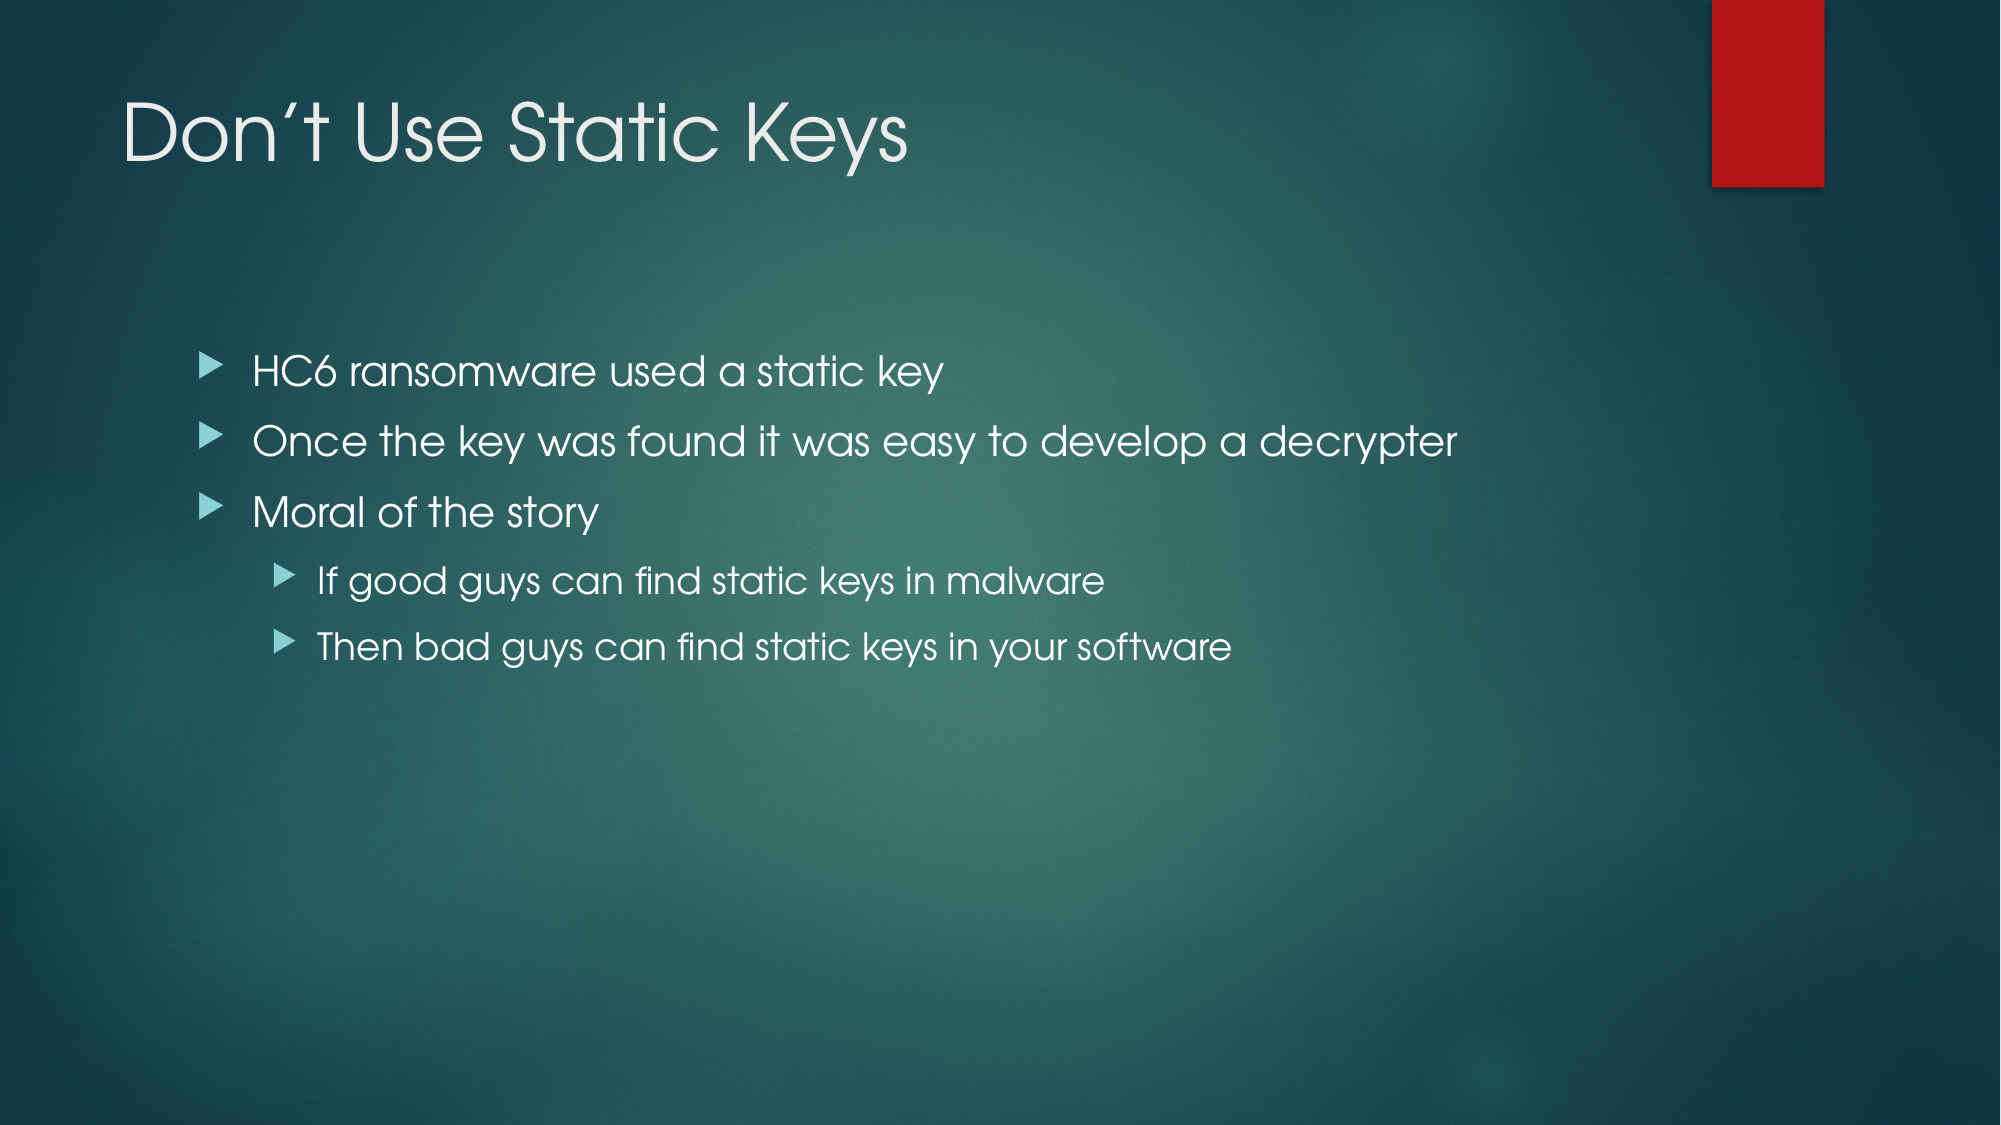

# Don’t Use Static Keys
HC6 ransomware used a static key
Once the key was found it was easy to develop a decrypter
Moral of the story
If good guys can find static keys in malware
Then bad guys can find static keys in your software